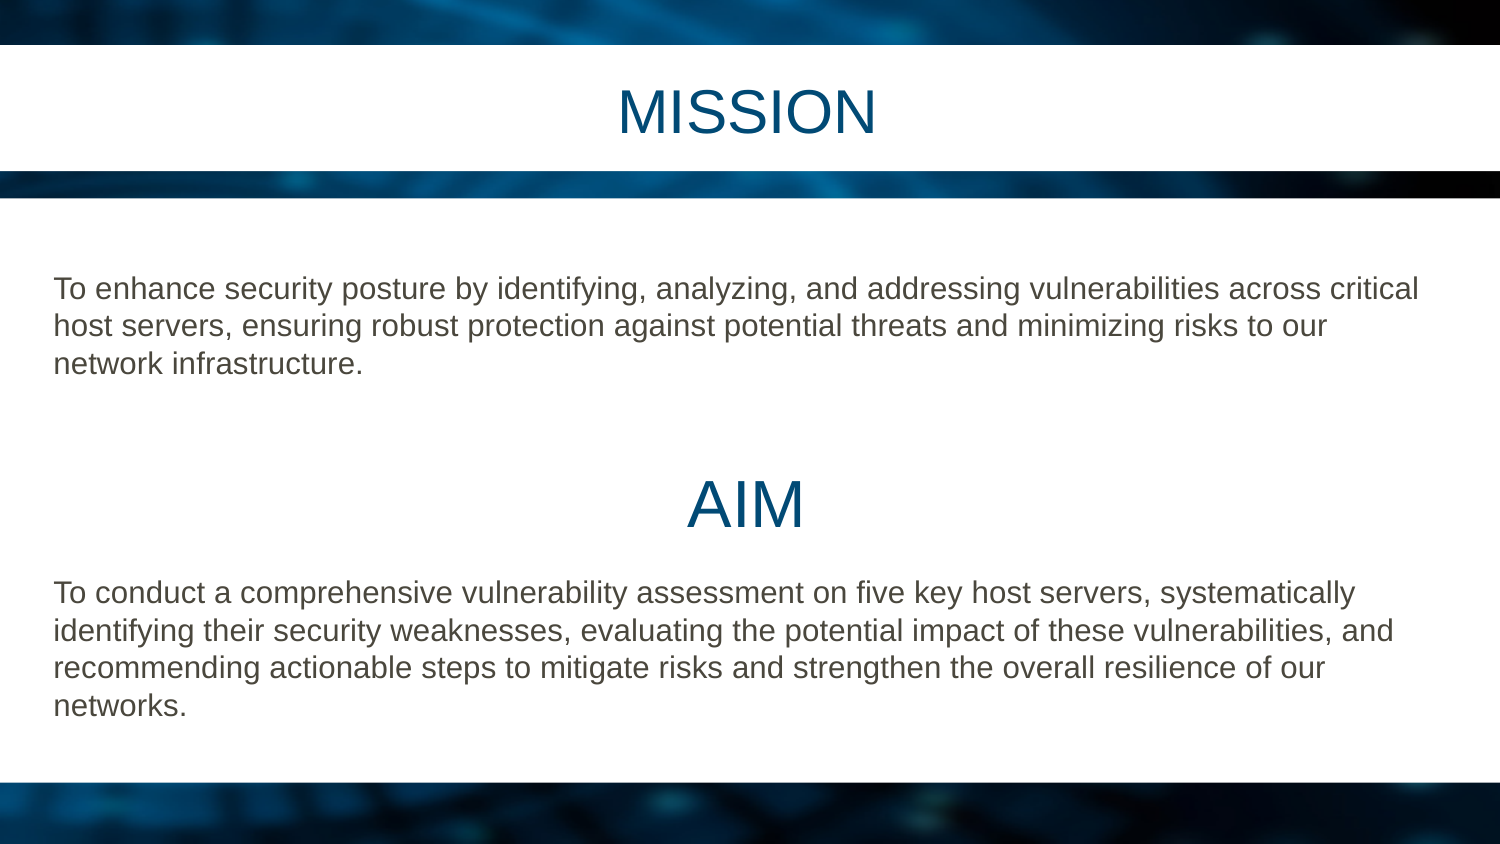

# MISSION

To enhance security posture by identifying, analyzing, and addressing vulnerabilities across critical host servers, ensuring robust protection against potential threats and minimizing risks to our network infrastructure.

To conduct a comprehensive vulnerability assessment on five key host servers, systematically identifying their security weaknesses, evaluating the potential impact of these vulnerabilities, and recommending actionable steps to mitigate risks and strengthen the overall resilience of our networks.

AIM